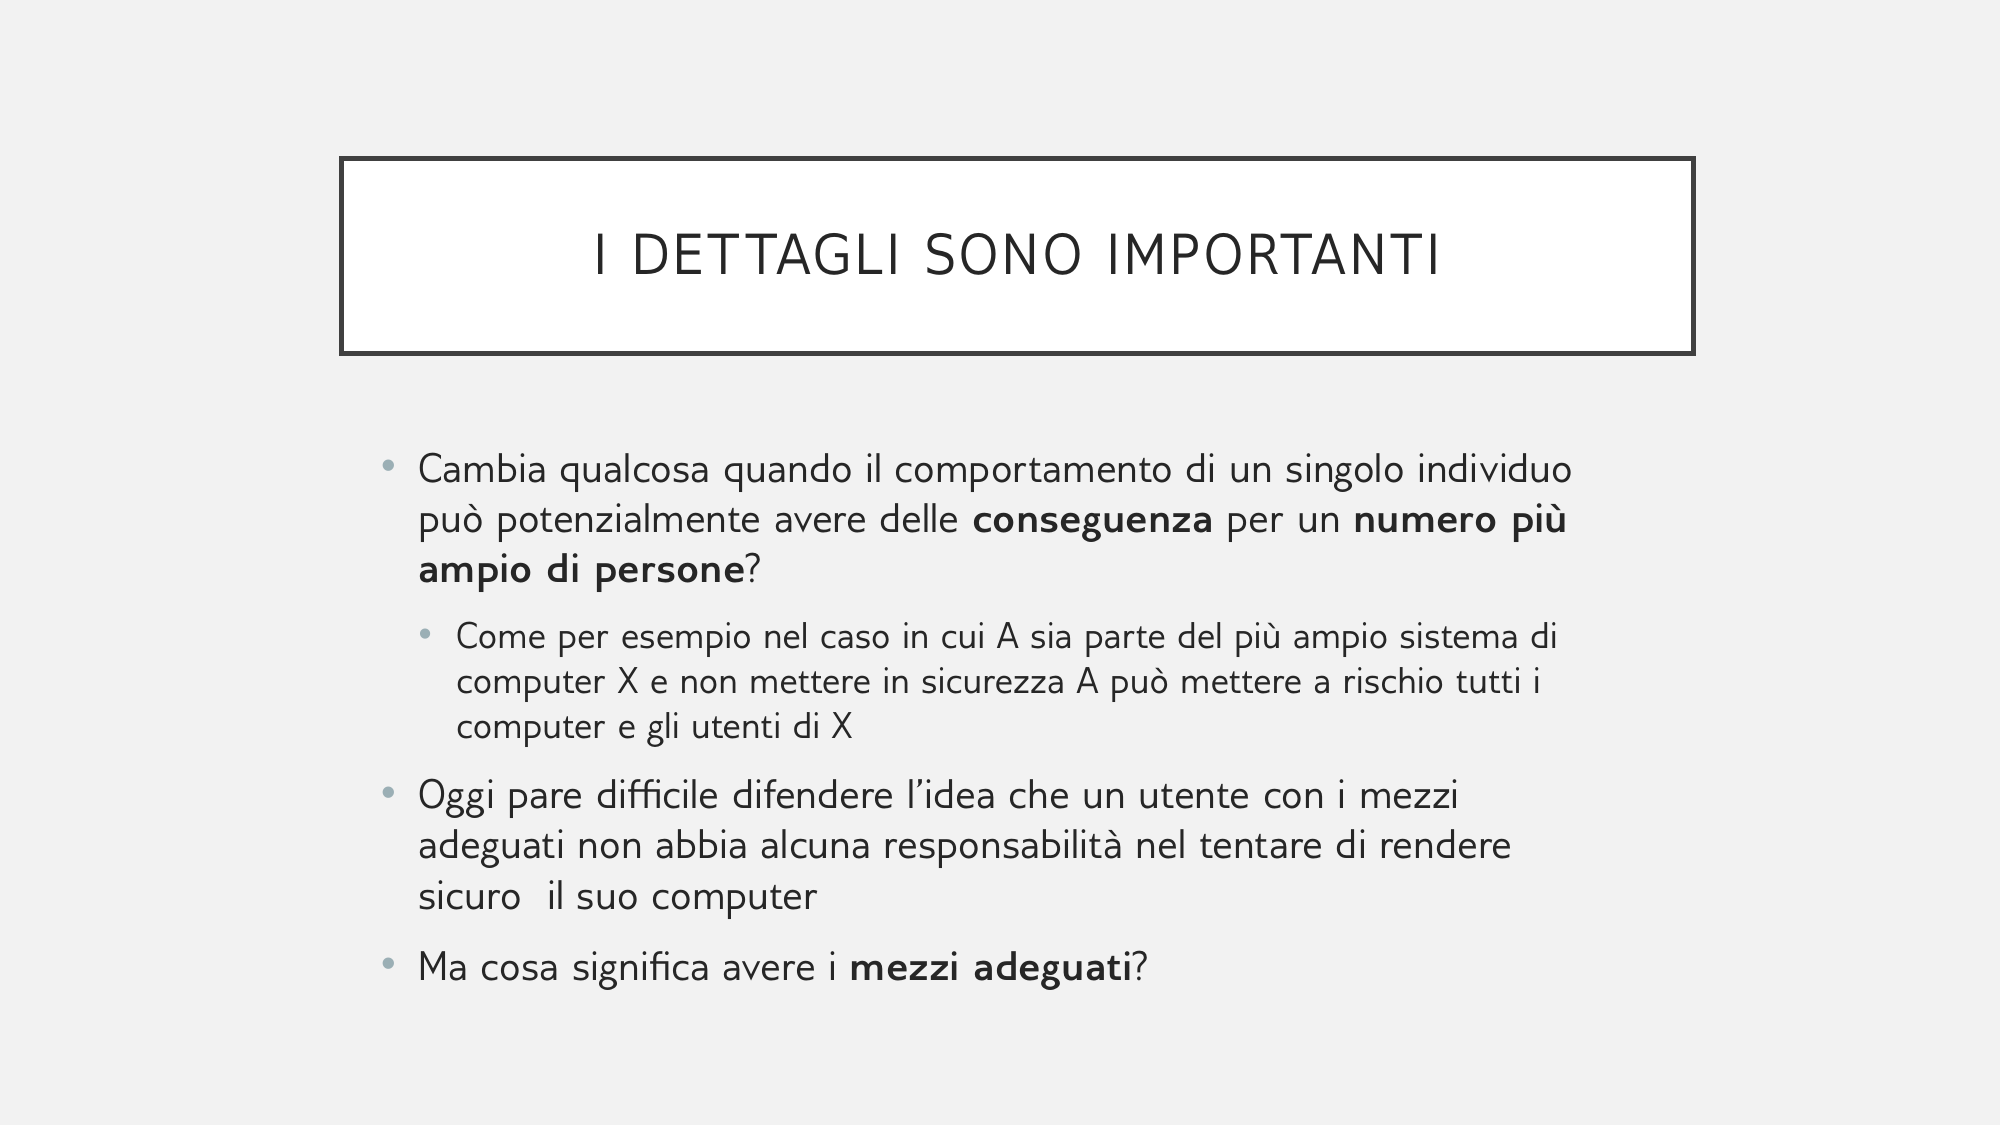

# I dettagli sono importanti
Cambia qualcosa quando il comportamento di un singolo individuo può potenzialmente avere delle conseguenza per un numero più ampio di persone?
Come per esempio nel caso in cui A sia parte del più ampio sistema di computer X e non mettere in sicurezza A può mettere a rischio tutti i computer e gli utenti di X
Oggi pare difficile difendere l’idea che un utente con i mezzi adeguati non abbia alcuna responsabilità nel tentare di rendere sicuro  il suo computer
Ma cosa significa avere i mezzi adeguati?